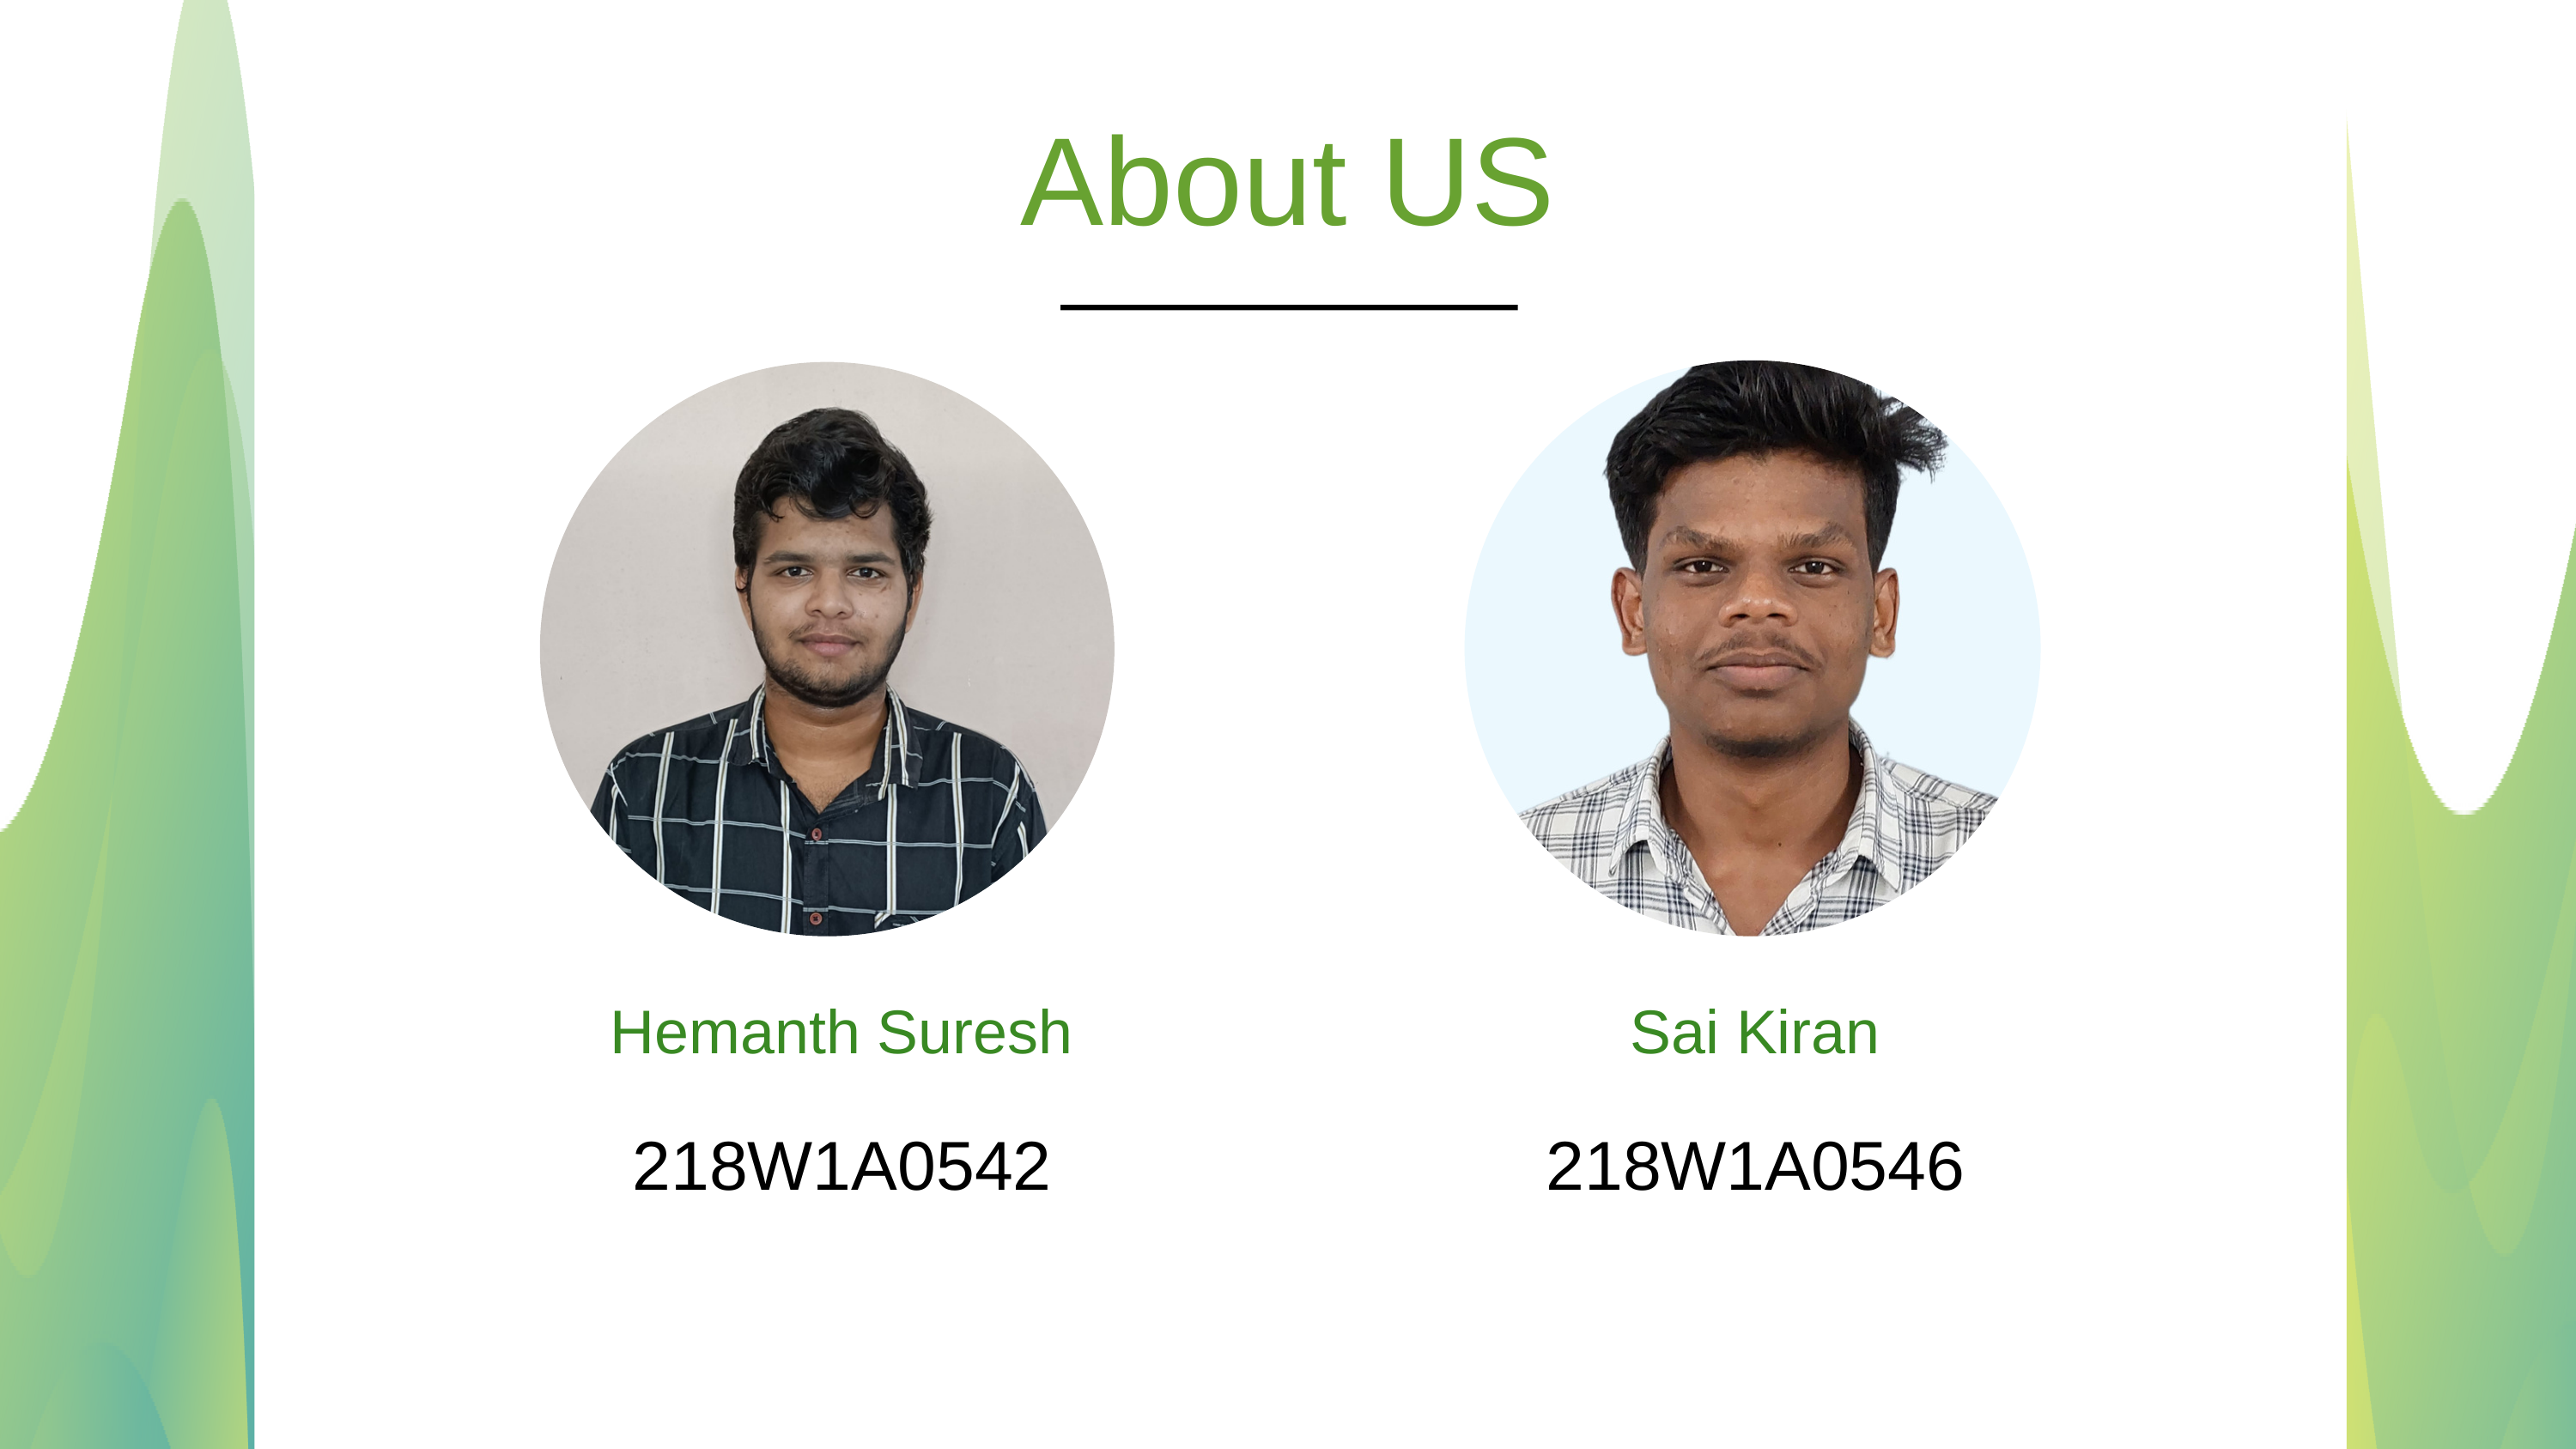

About US

Hemanth Suresh
Sai Kiran
218W1A0542
218W1A0546